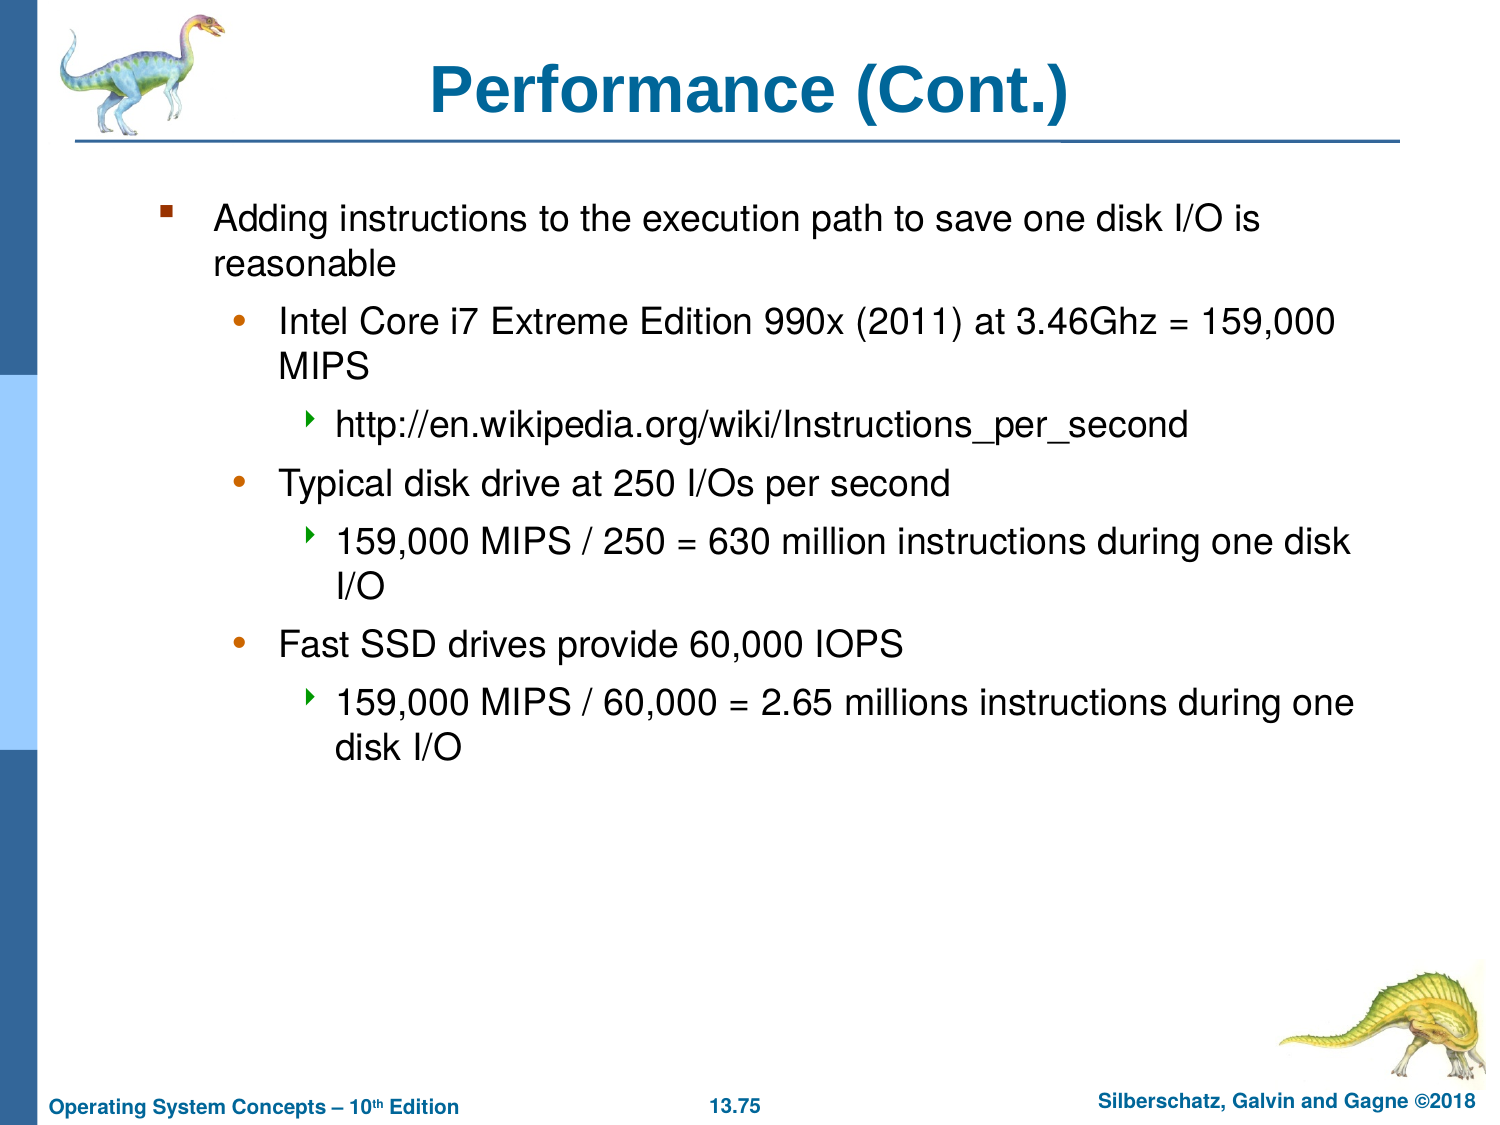

# Performance (Cont.)
Adding instructions to the execution path to save one disk I/O is reasonable
Intel Core i7 Extreme Edition 990x (2011) at 3.46Ghz = 159,000 MIPS
http://en.wikipedia.org/wiki/Instructions_per_second
Typical disk drive at 250 I/Os per second
159,000 MIPS / 250 = 630 million instructions during one disk I/O
Fast SSD drives provide 60,000 IOPS
159,000 MIPS / 60,000 = 2.65 millions instructions during one disk I/O